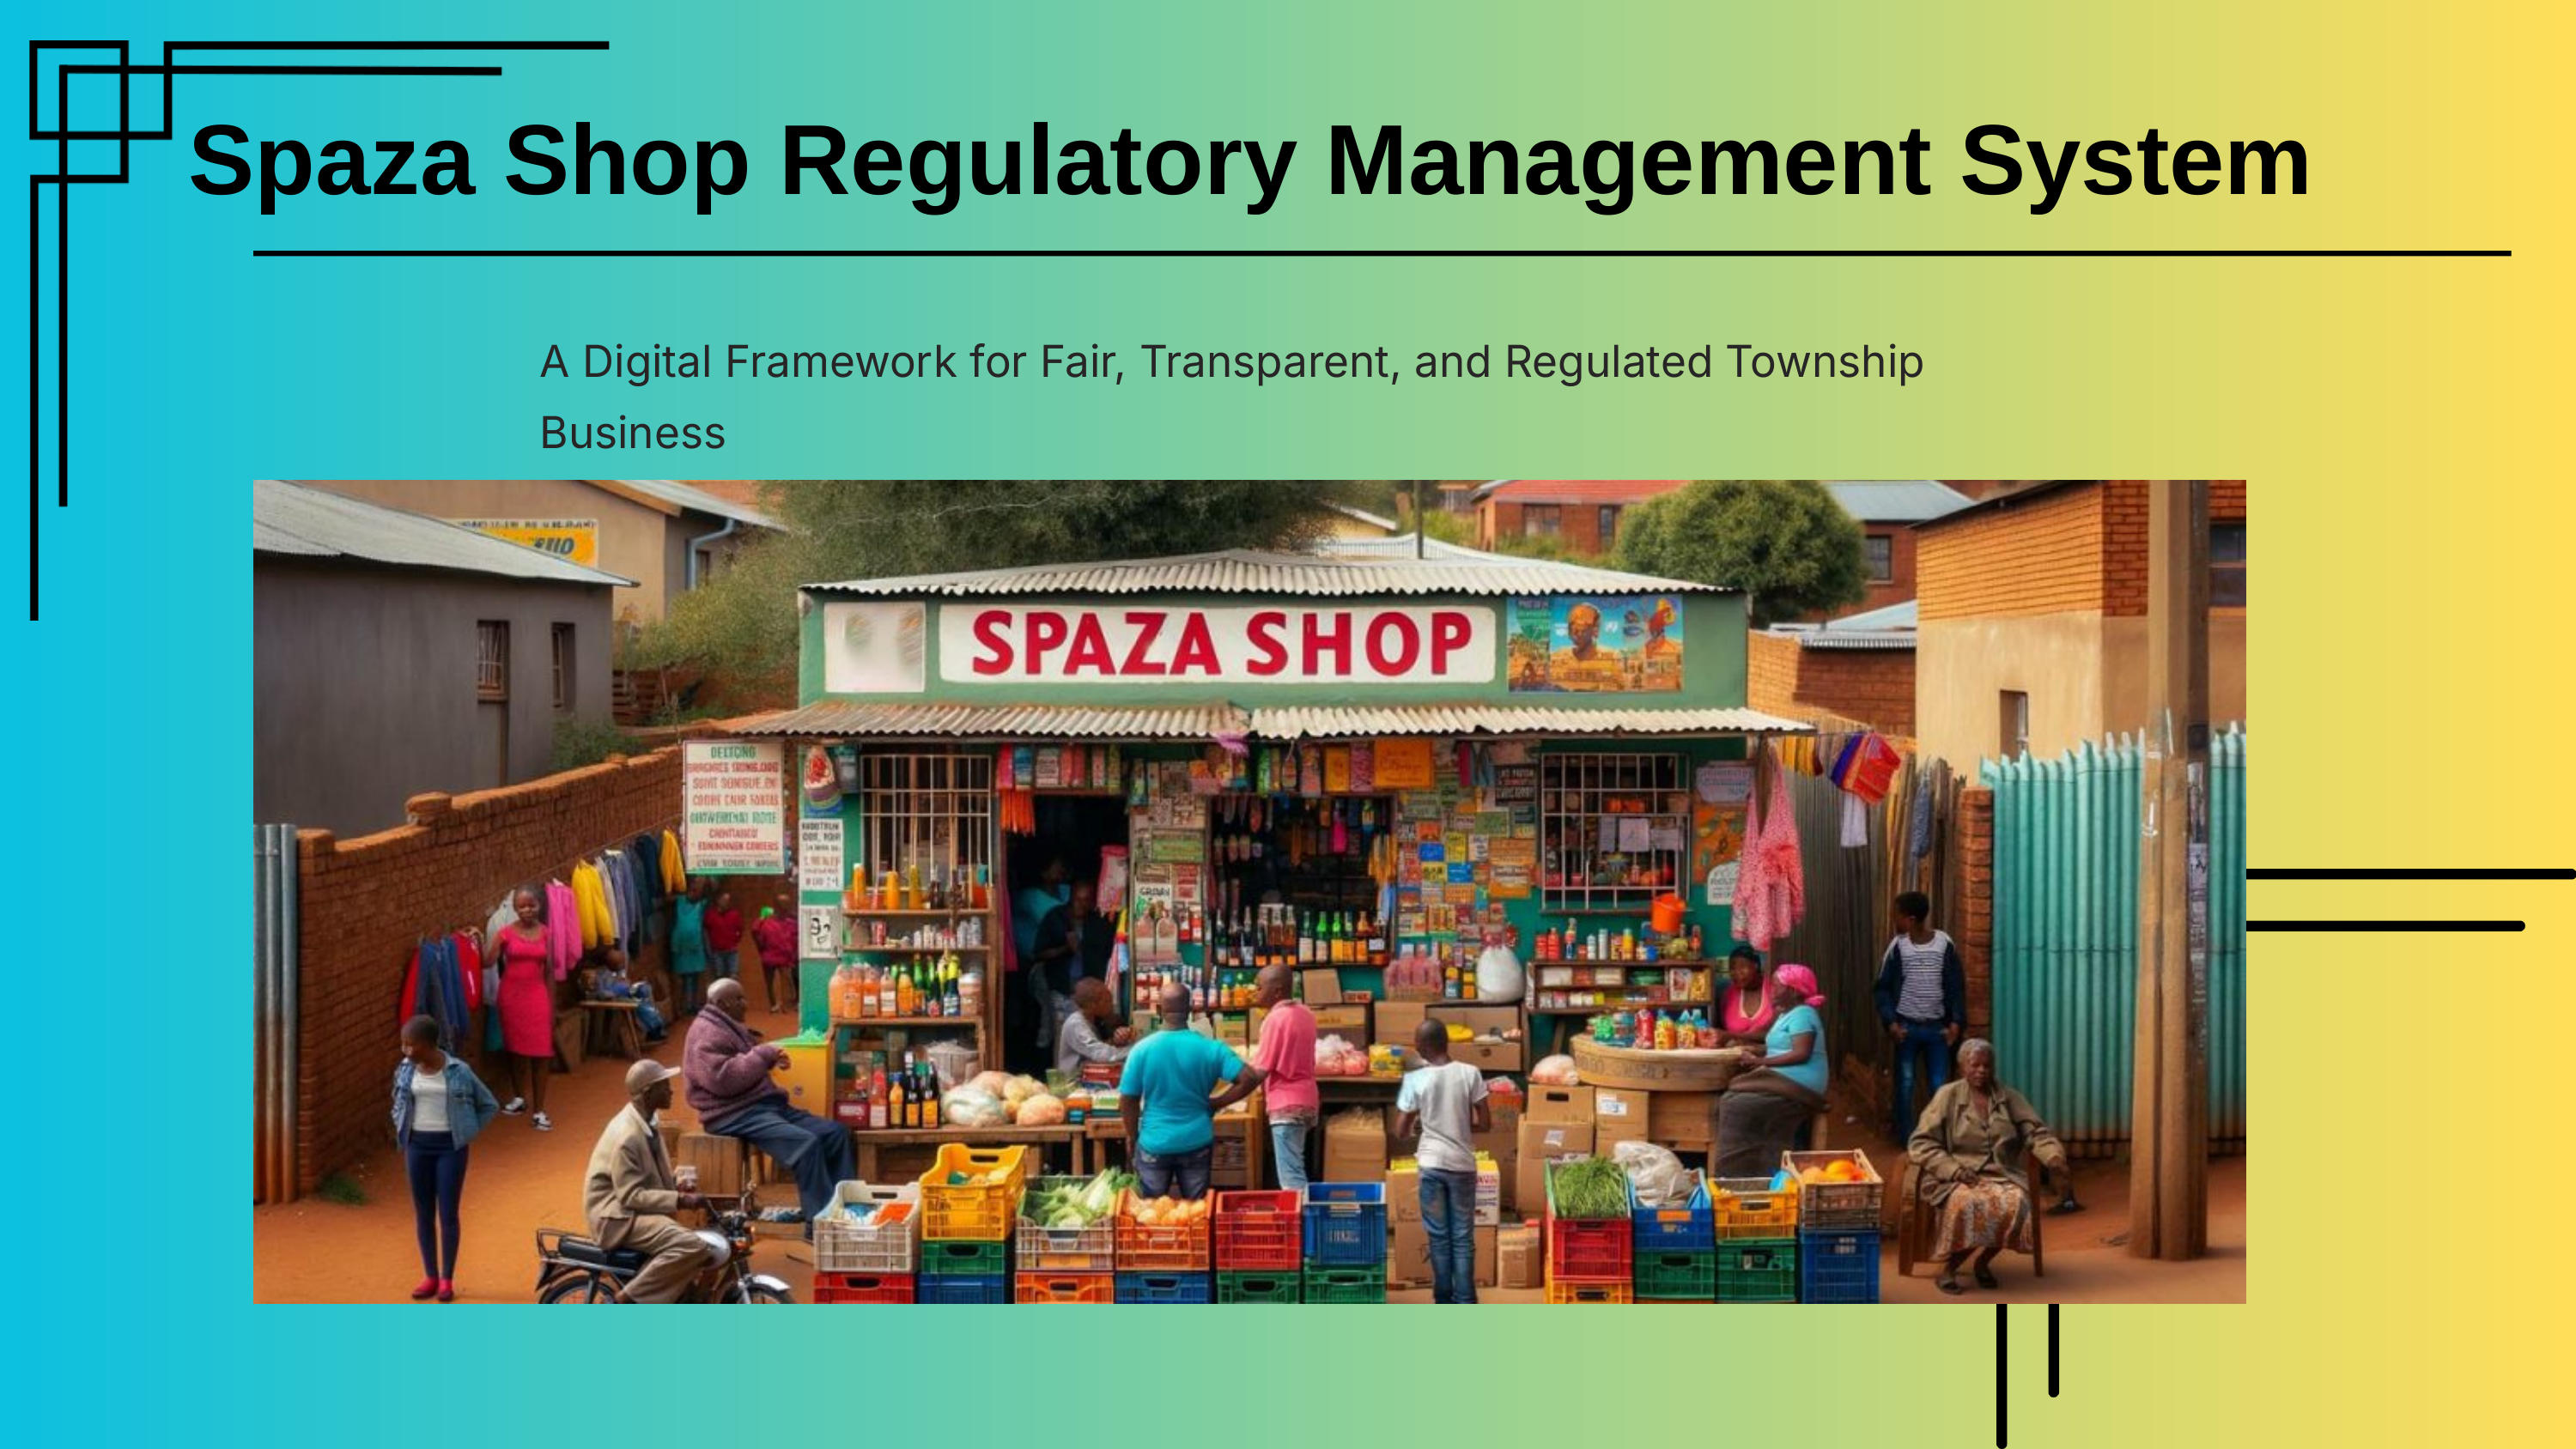

Spaza Shop Regulatory Management System

A Digital Framework for Fair, Transparent, and Regulated Township Business